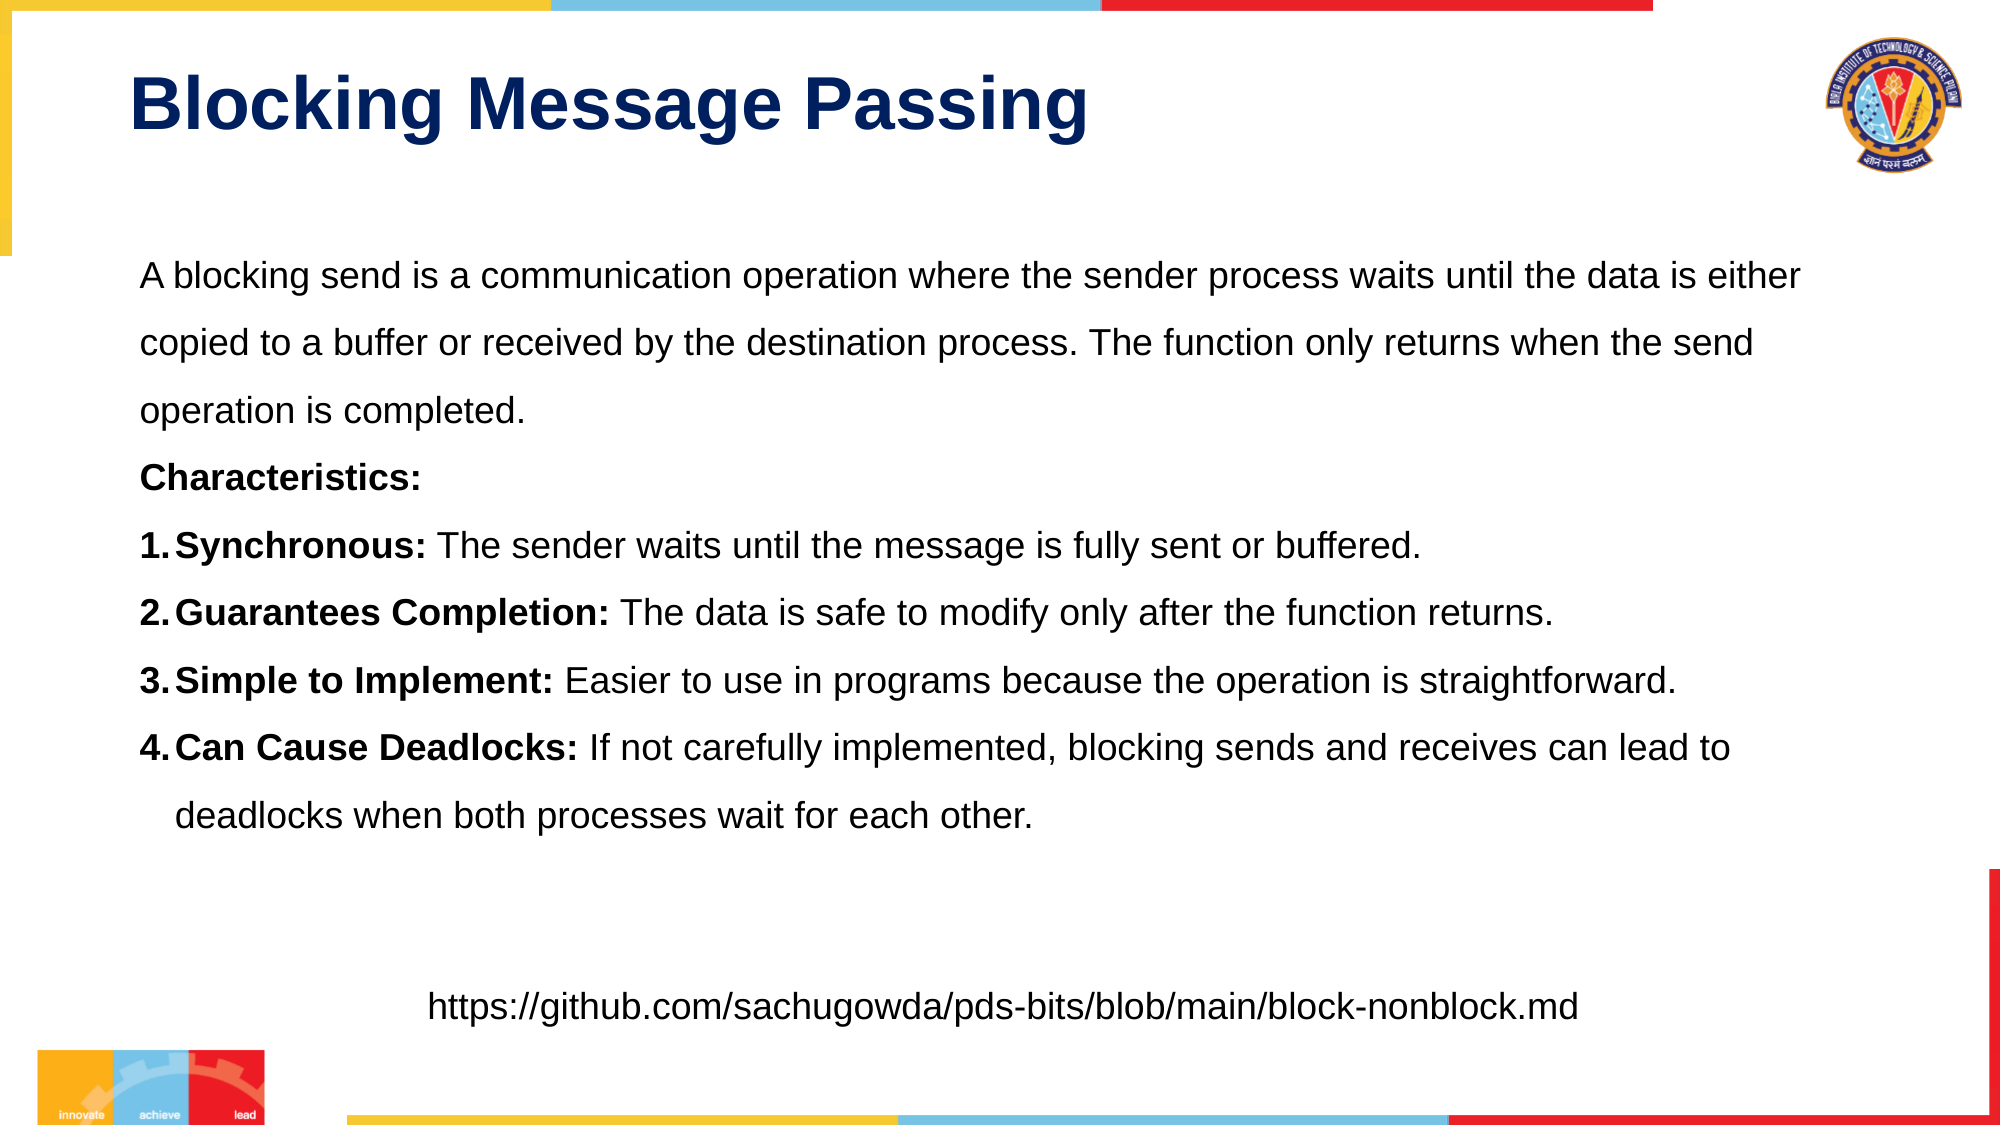

# Blocking Message Passing
A blocking send is a communication operation where the sender process waits until the data is either copied to a buffer or received by the destination process. The function only returns when the send operation is completed.
Characteristics:
Synchronous: The sender waits until the message is fully sent or buffered.
Guarantees Completion: The data is safe to modify only after the function returns.
Simple to Implement: Easier to use in programs because the operation is straightforward.
Can Cause Deadlocks: If not carefully implemented, blocking sends and receives can lead to deadlocks when both processes wait for each other.
https://github.com/sachugowda/pds-bits/blob/main/block-nonblock.md